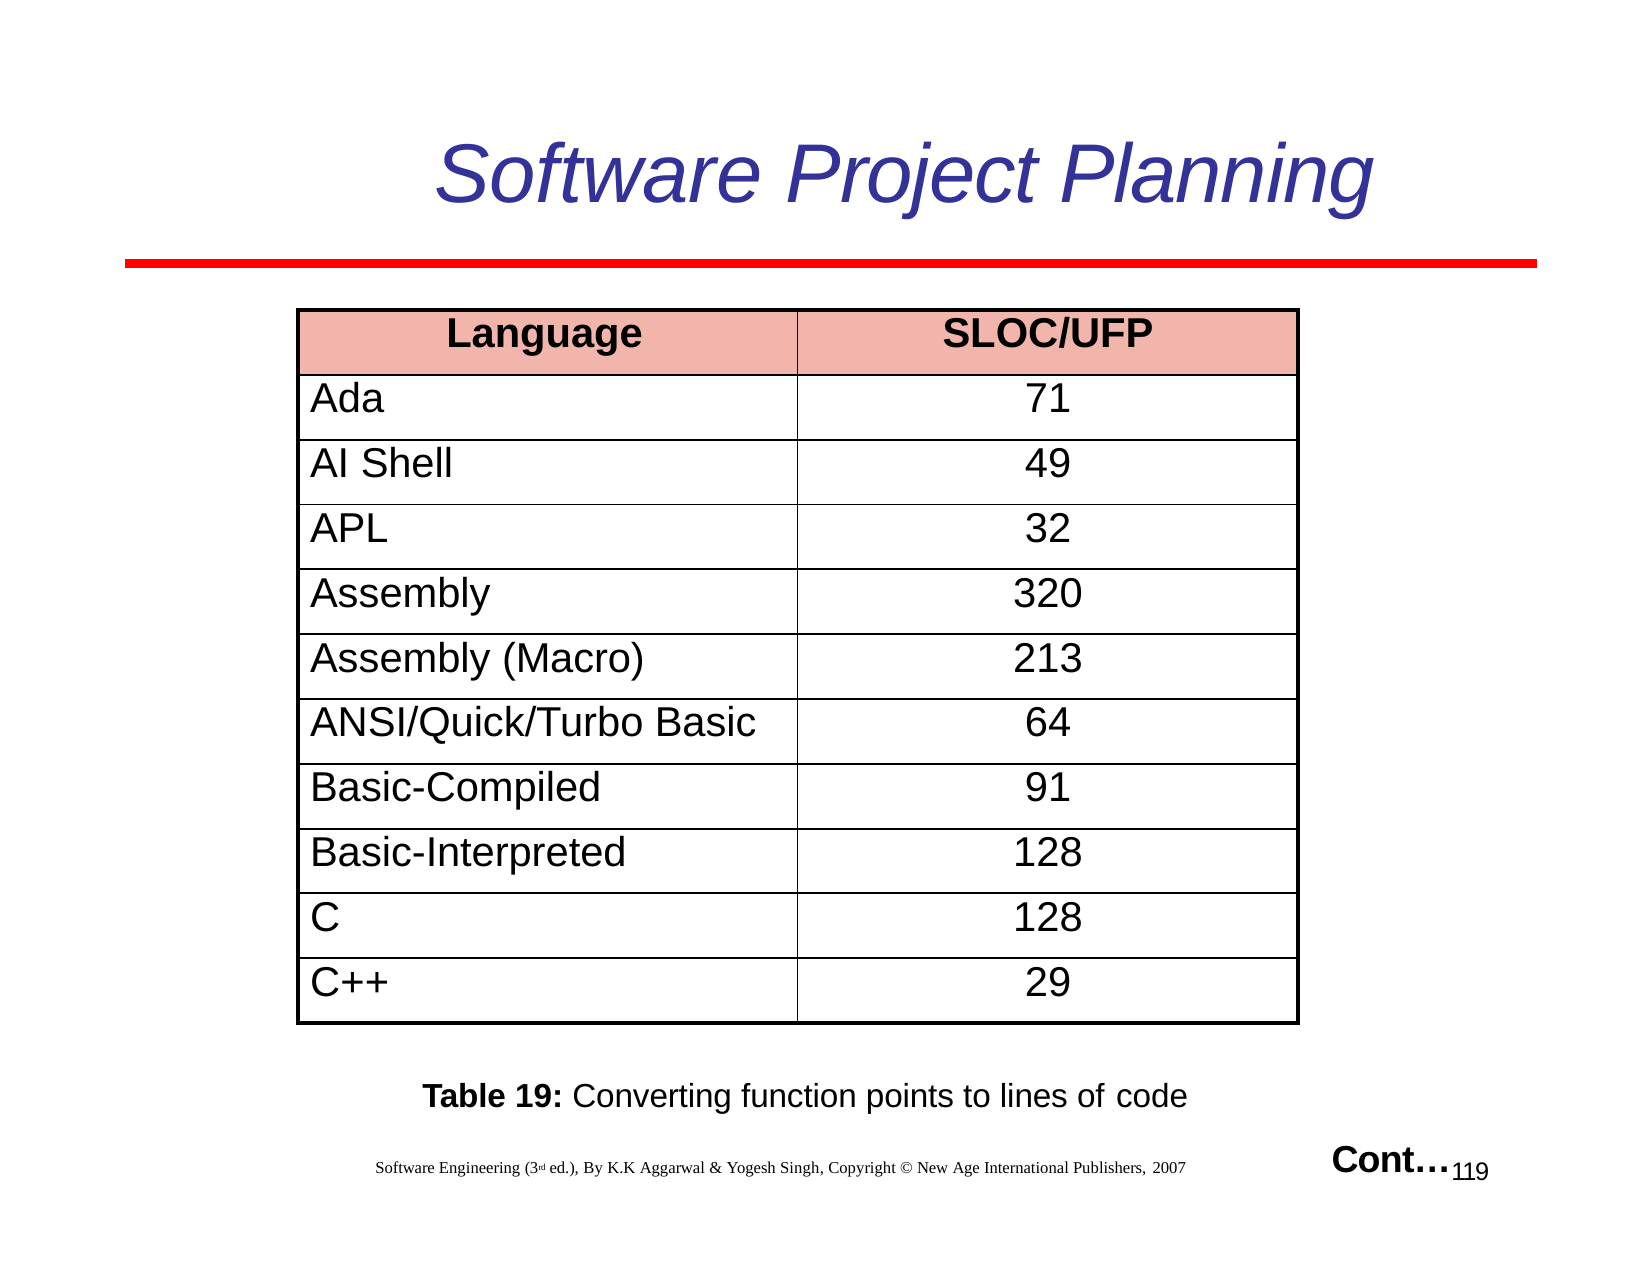

# Software Project Planning

| Language | SLOC/UFP |
| --- | --- |
| Ada | 71 |
| AI Shell | 49 |
| APL | 32 |
| Assembly | 320 |
| Assembly (Macro) | 213 |
| ANSI/Quick/Turbo Basic | 64 |
| Basic-Compiled | 91 |
| Basic-Interpreted | 128 |
| C | 128 |
| C++ | 29 |
Table 19: Converting function points to lines of code
Cont…119
Software Engineering (3rd  ed.), By K.K Aggarwal & Yogesh Singh, Copyright © New Age International Publishers, 2007